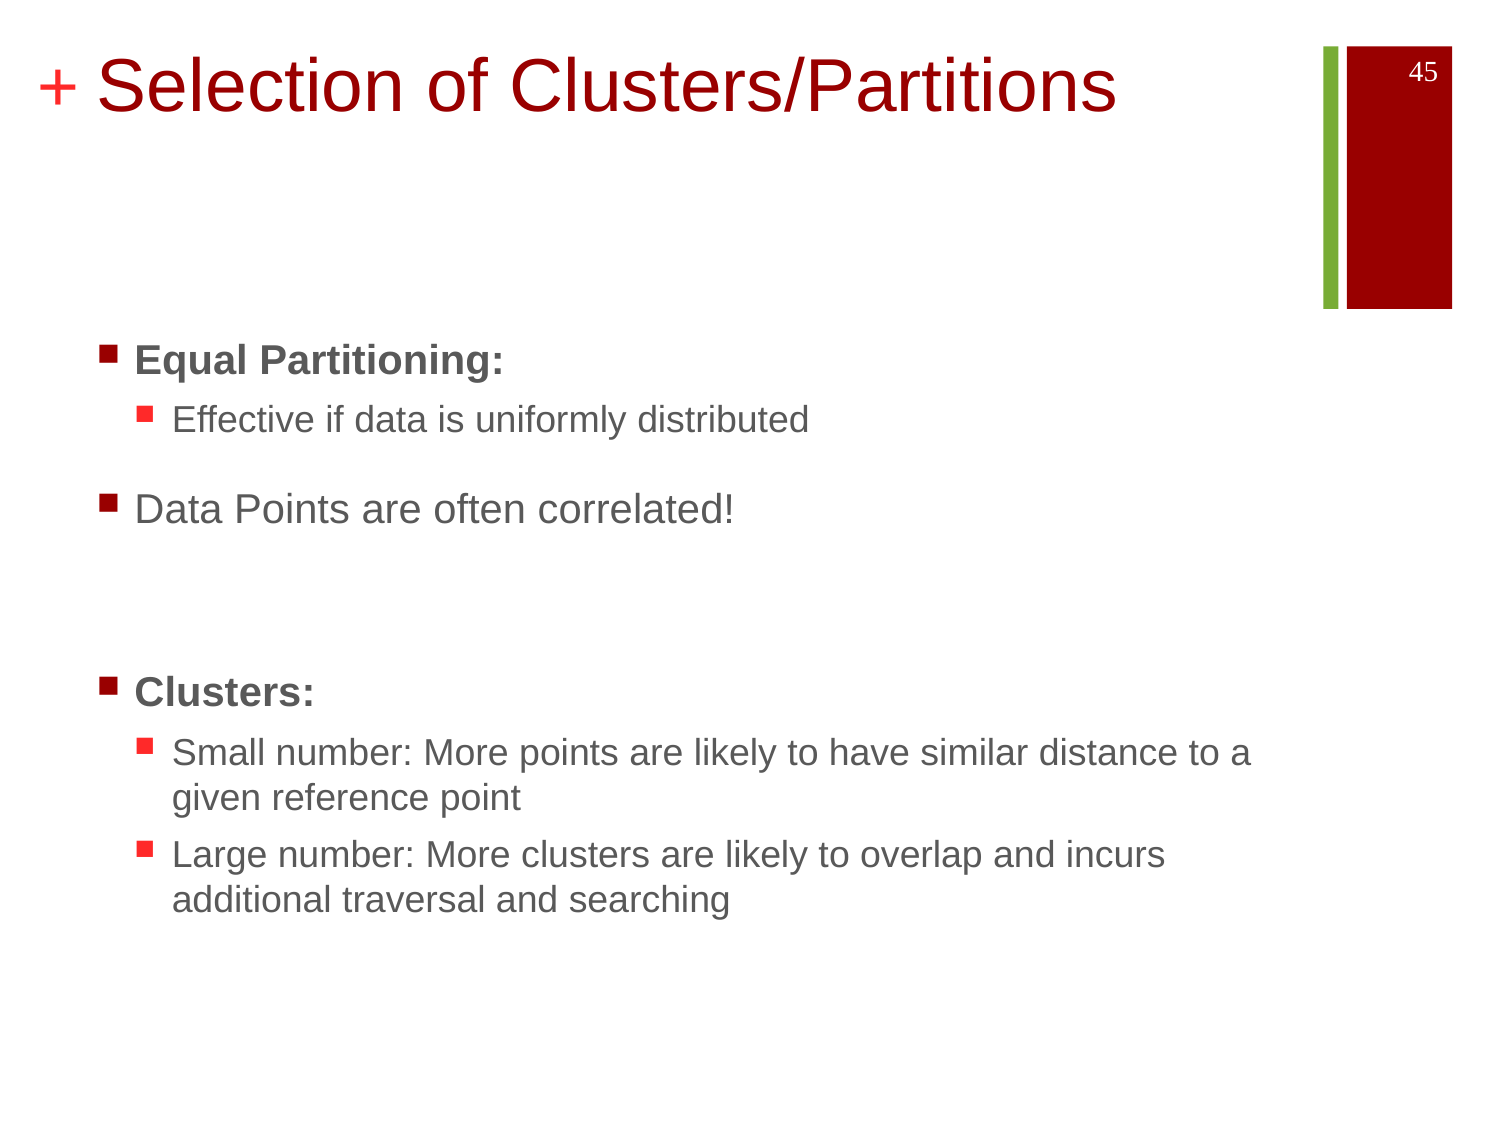

# Selection of Clusters/Partitions
45
Equal Partitioning:
Effective if data is uniformly distributed
Data Points are often correlated!

Clusters:
Small number: More points are likely to have similar distance to a given reference point
Large number: More clusters are likely to overlap and incurs additional traversal and searching